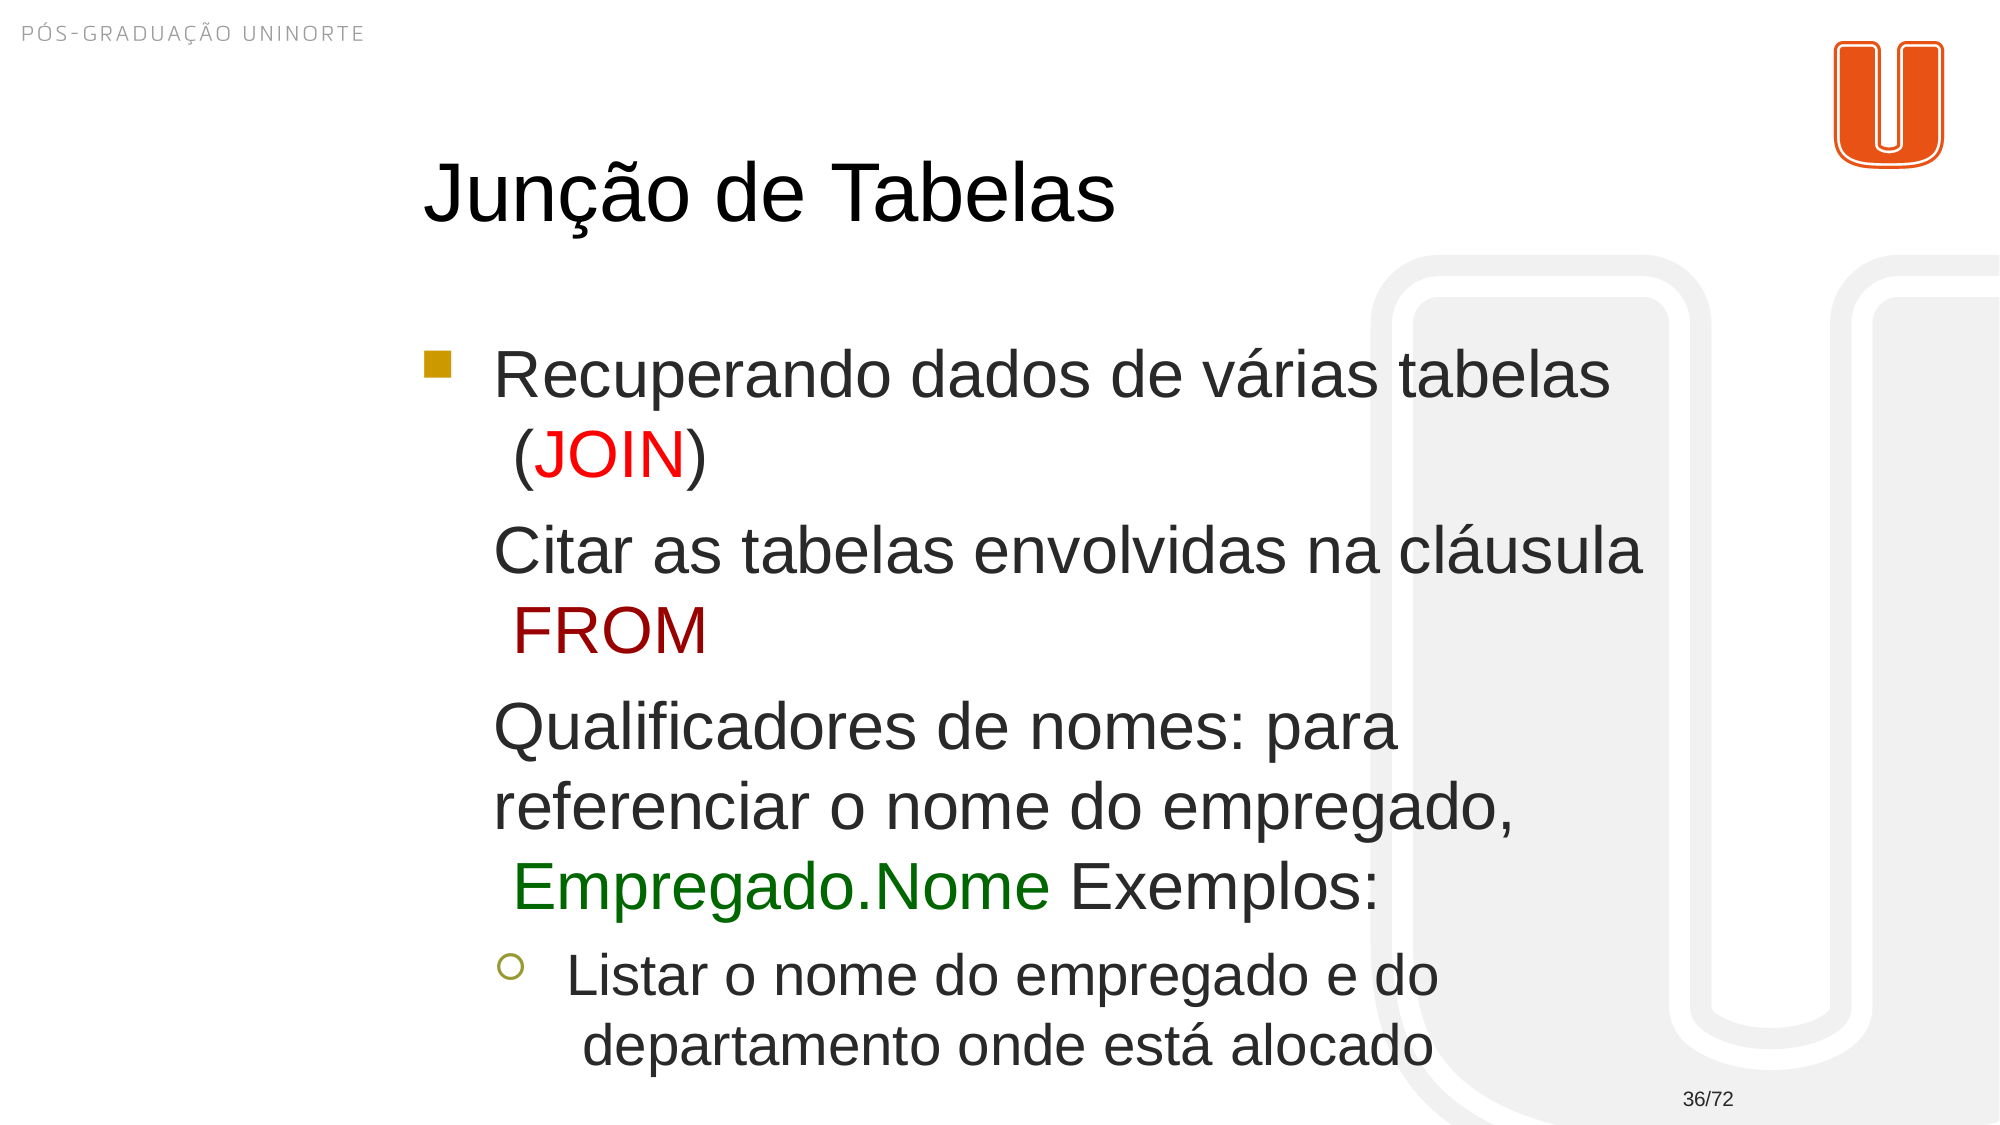

# Junção de Tabelas
Recuperando dados de várias tabelas  (JOIN)
Citar as tabelas envolvidas na cláusula  FROM
Qualificadores de nomes: para  referenciar o nome do empregado,  Empregado.Nome Exemplos:
Listar o nome do empregado e do  departamento onde está alocado
36/72